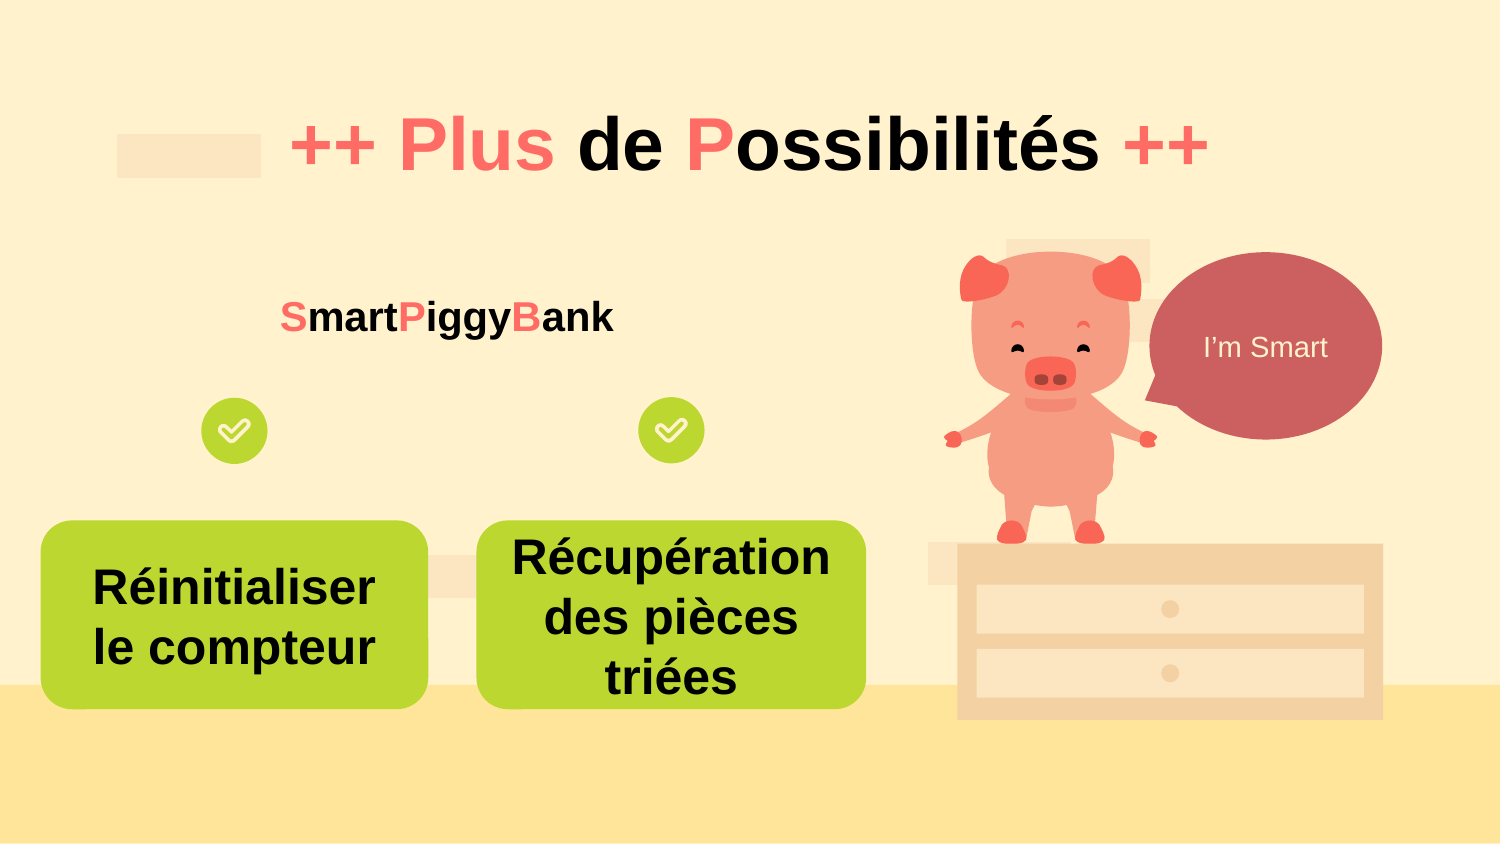

# ++ Plus de Possibilités ++

I’m Smart
SmartPiggyBank

Réinitialiser le compteur
Récupération des pièces triées